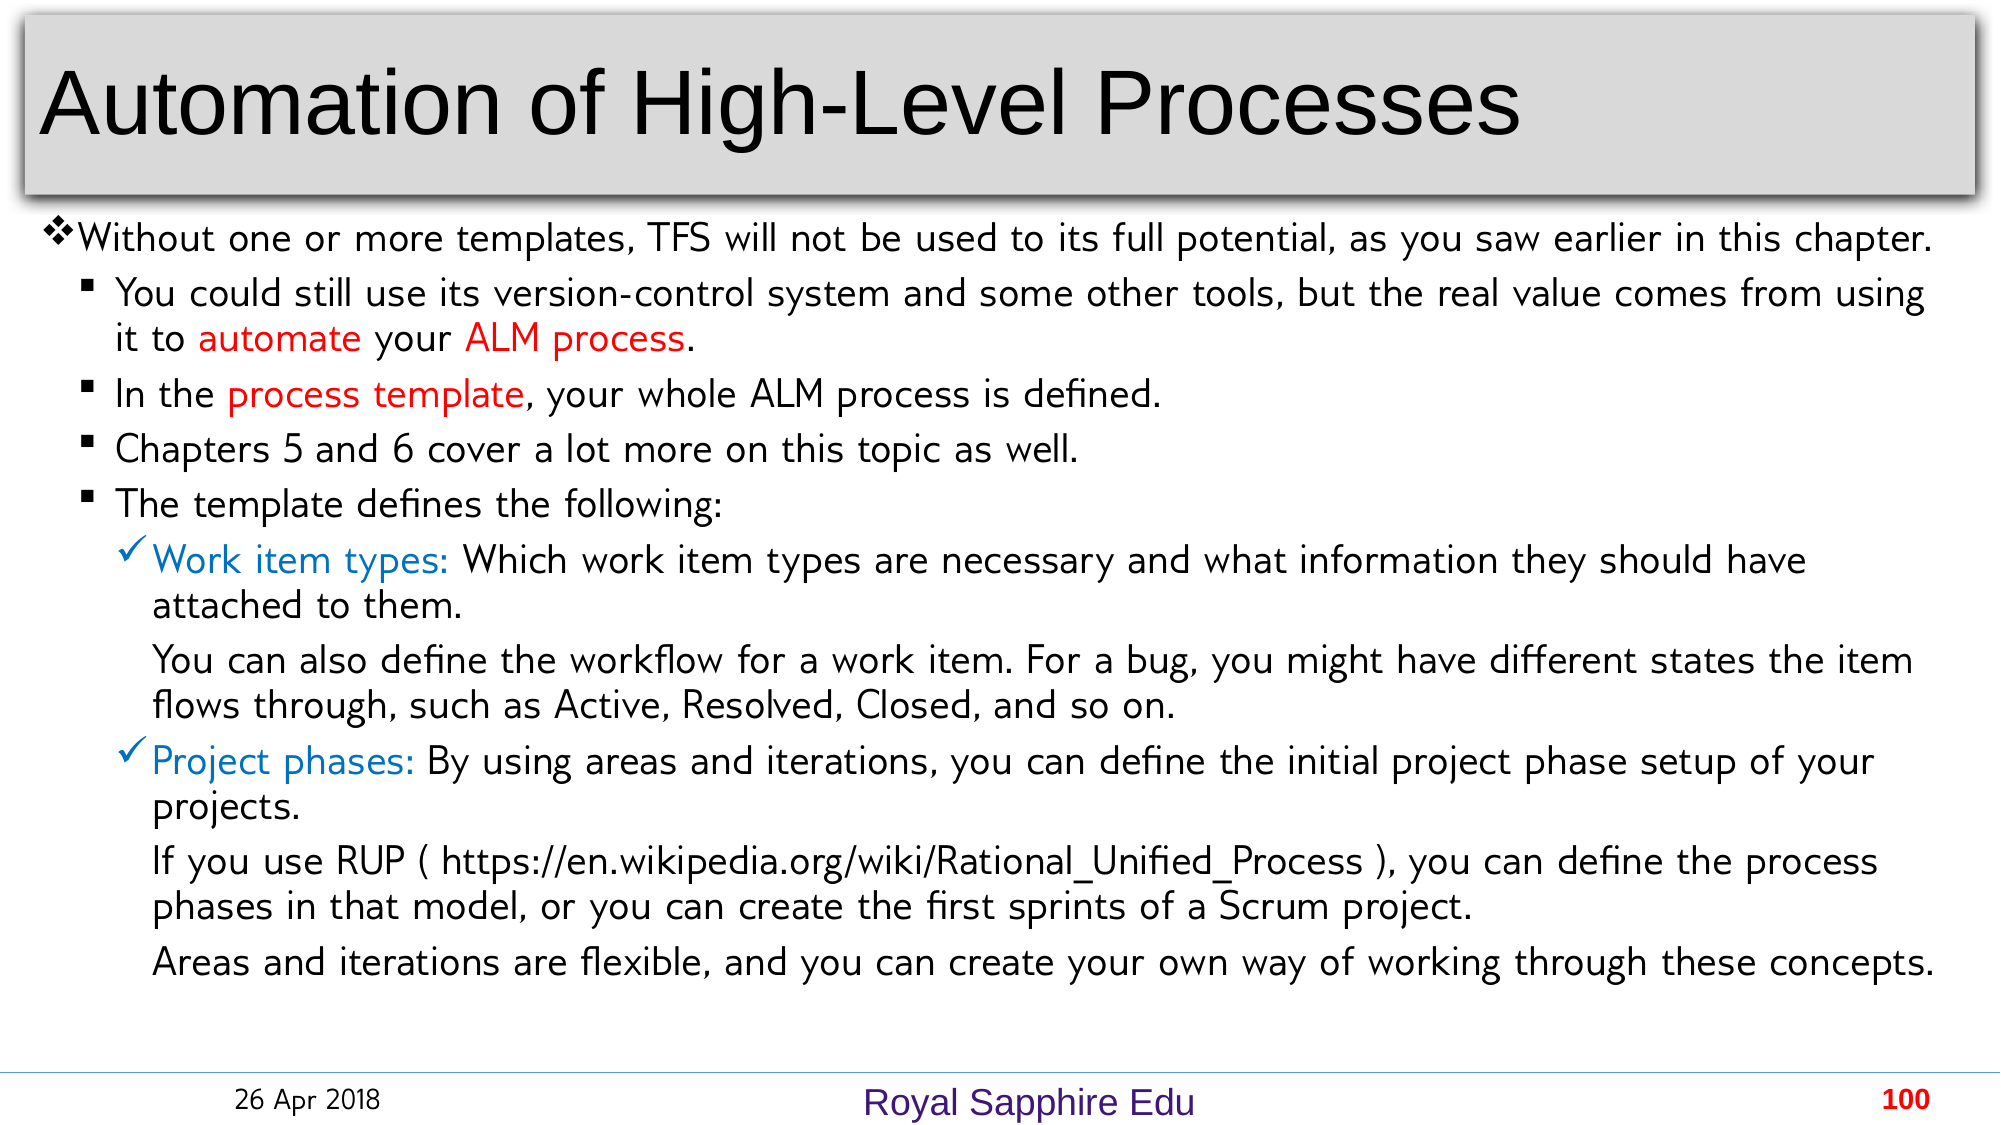

# Automation of High-Level Processes
Without one or more templates, TFS will not be used to its full potential, as you saw earlier in this chapter.
You could still use its version-control system and some other tools, but the real value comes from using it to automate your ALM process.
In the process template, your whole ALM process is defined.
Chapters 5 and 6 cover a lot more on this topic as well.
The template defines the following:
Work item types: Which work item types are necessary and what information they should have attached to them.
You can also define the workflow for a work item. For a bug, you might have different states the item flows through, such as Active, Resolved, Closed, and so on.
Project phases: By using areas and iterations, you can define the initial project phase setup of your projects.
If you use RUP ( https://en.wikipedia.org/wiki/Rational_Unified_Process ), you can define the process phases in that model, or you can create the first sprints of a Scrum project.
Areas and iterations are flexible, and you can create your own way of working through these concepts.
26 Apr 2018
100